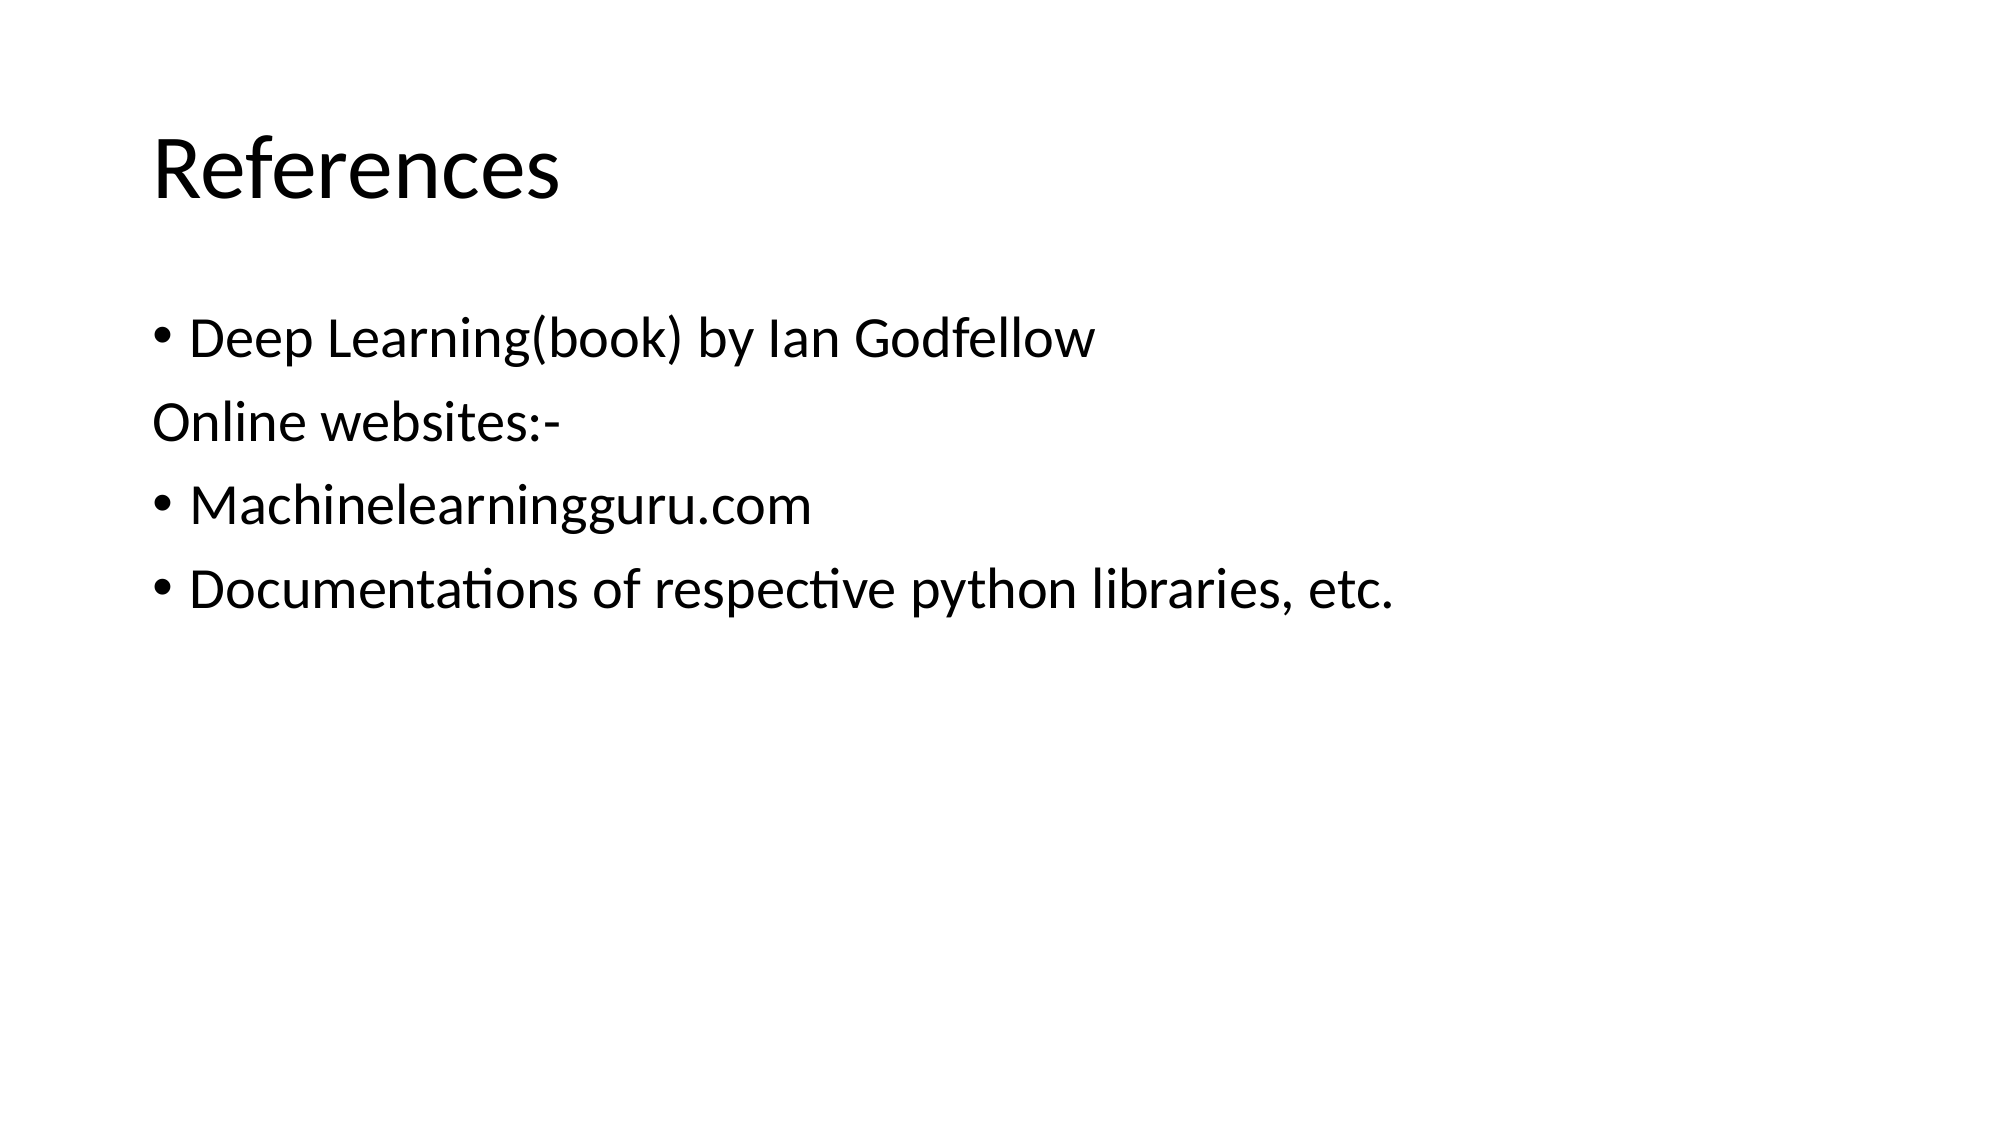

# References
Deep Learning(book) by Ian Godfellow
Online websites:-
Machinelearningguru.com
Documentations of respective python libraries, etc.